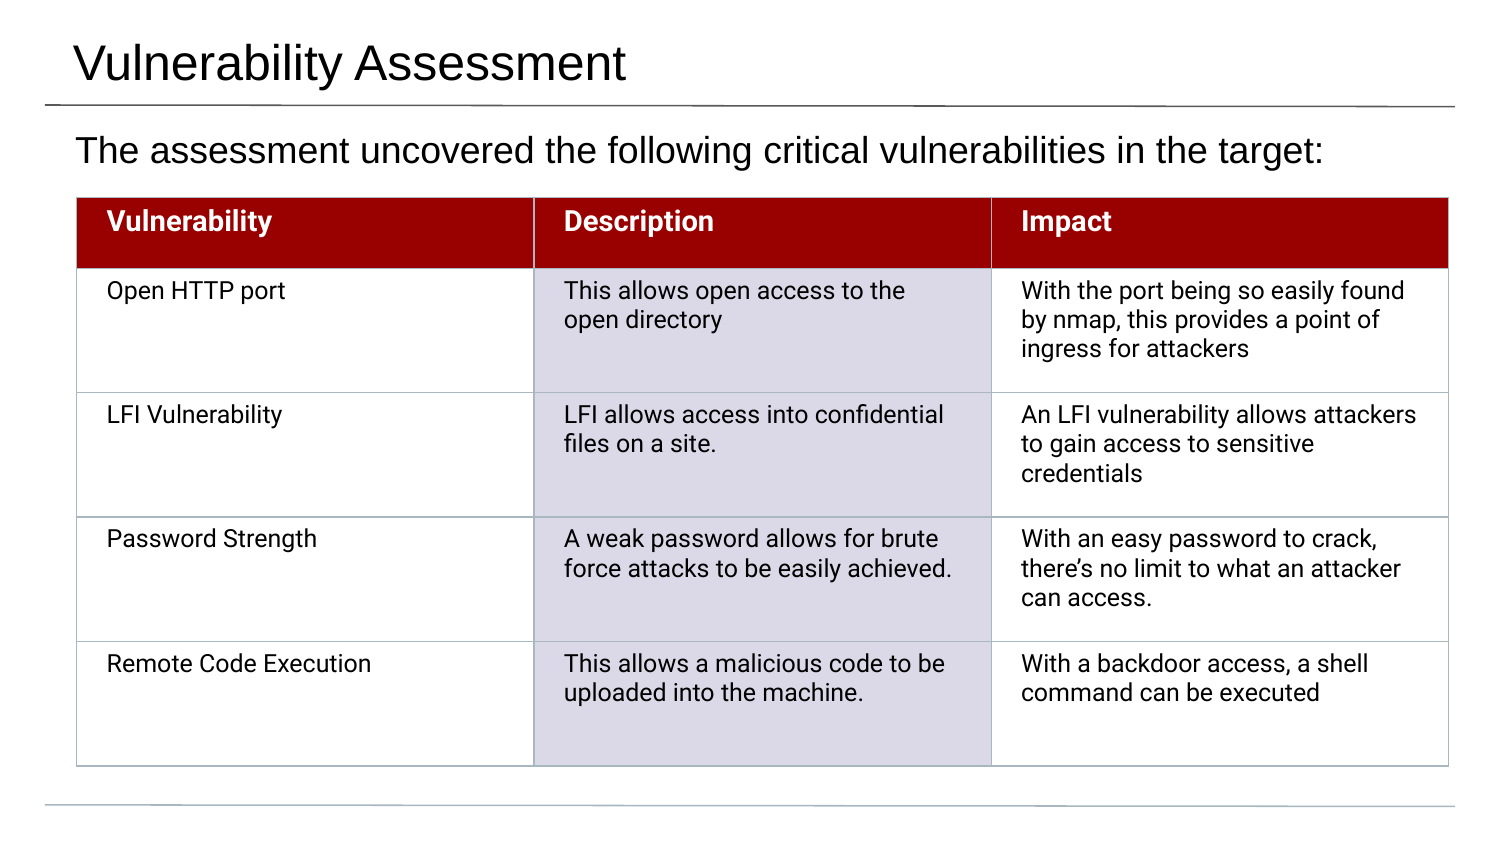

Vulnerability Assessment
The assessment uncovered the following critical vulnerabilities in the target:
| Vulnerability | Description | Impact |
| --- | --- | --- |
| Open HTTP port | This allows open access to the open directory | With the port being so easily found by nmap, this provides a point of ingress for attackers |
| LFI Vulnerability | LFI allows access into confidential files on a site. | An LFI vulnerability allows attackers to gain access to sensitive credentials |
| Password Strength | A weak password allows for brute force attacks to be easily achieved. | With an easy password to crack, there’s no limit to what an attacker can access. |
| Remote Code Execution | This allows a malicious code to be uploaded into the machine. | With a backdoor access, a shell command can be executed |